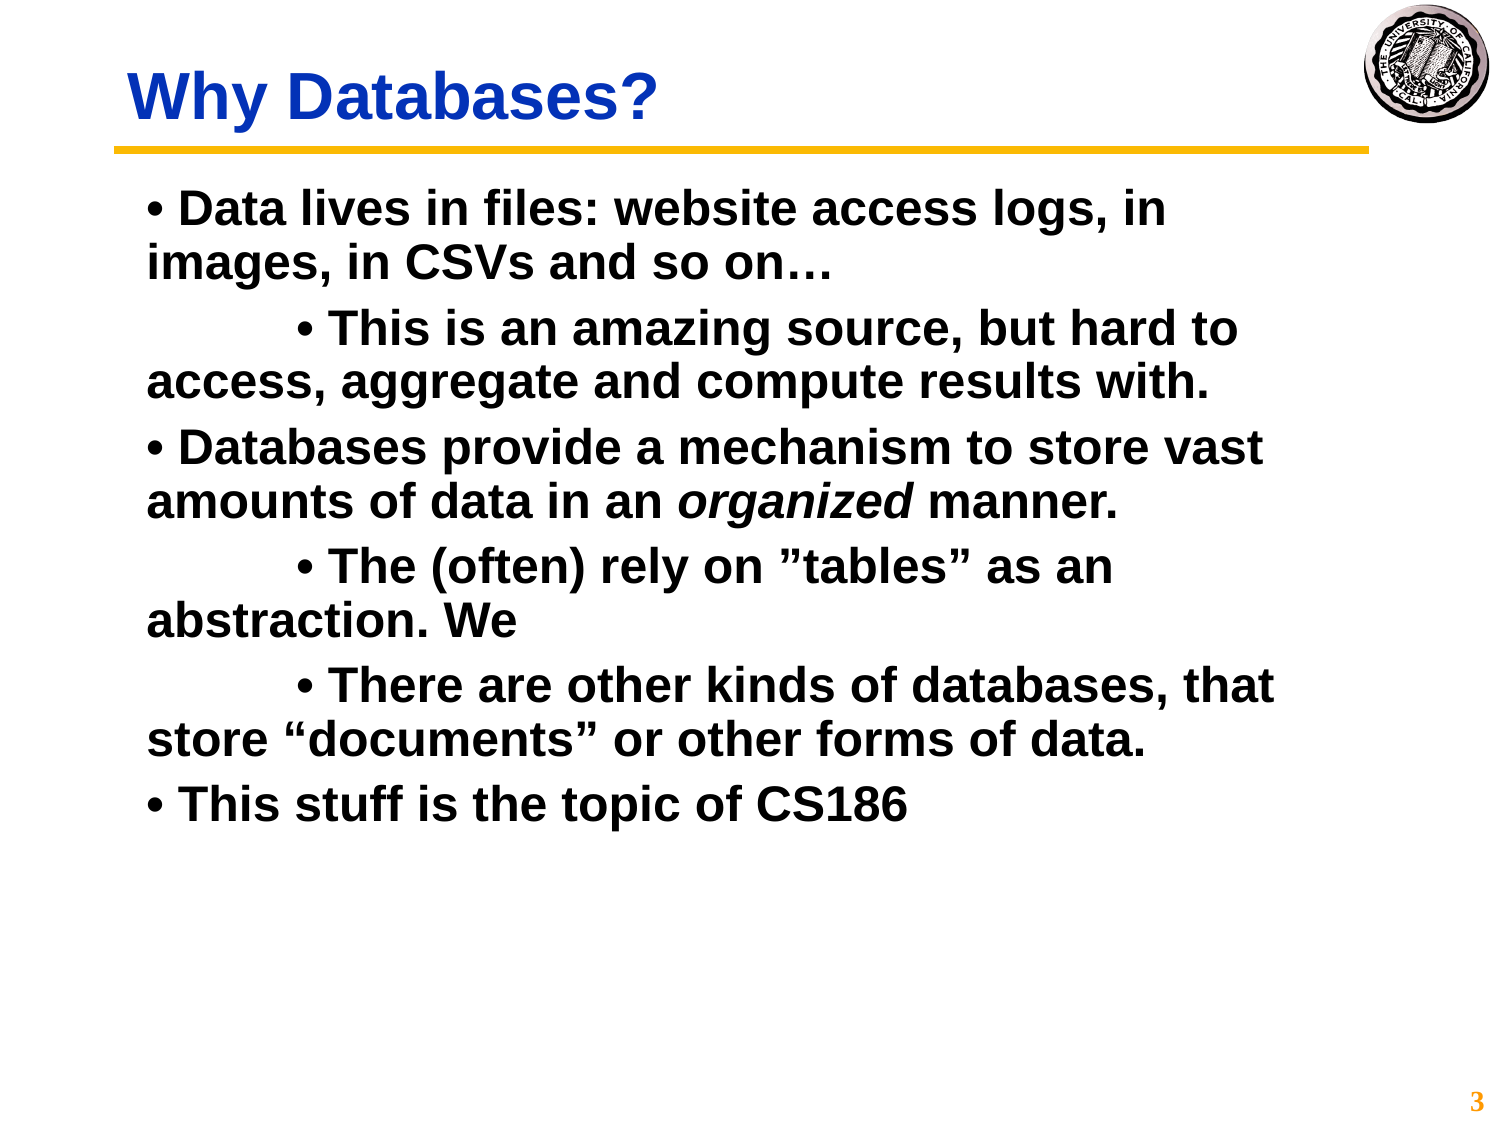

# Why Databases?
• Data lives in files: website access logs, in images, in CSVs and so on…
	• This is an amazing source, but hard to access, aggregate and compute results with.
• Databases provide a mechanism to store vast amounts of data in an organized manner.
	• The (often) rely on ”tables” as an abstraction. We
	• There are other kinds of databases, that store “documents” or other forms of data.
• This stuff is the topic of CS186
3